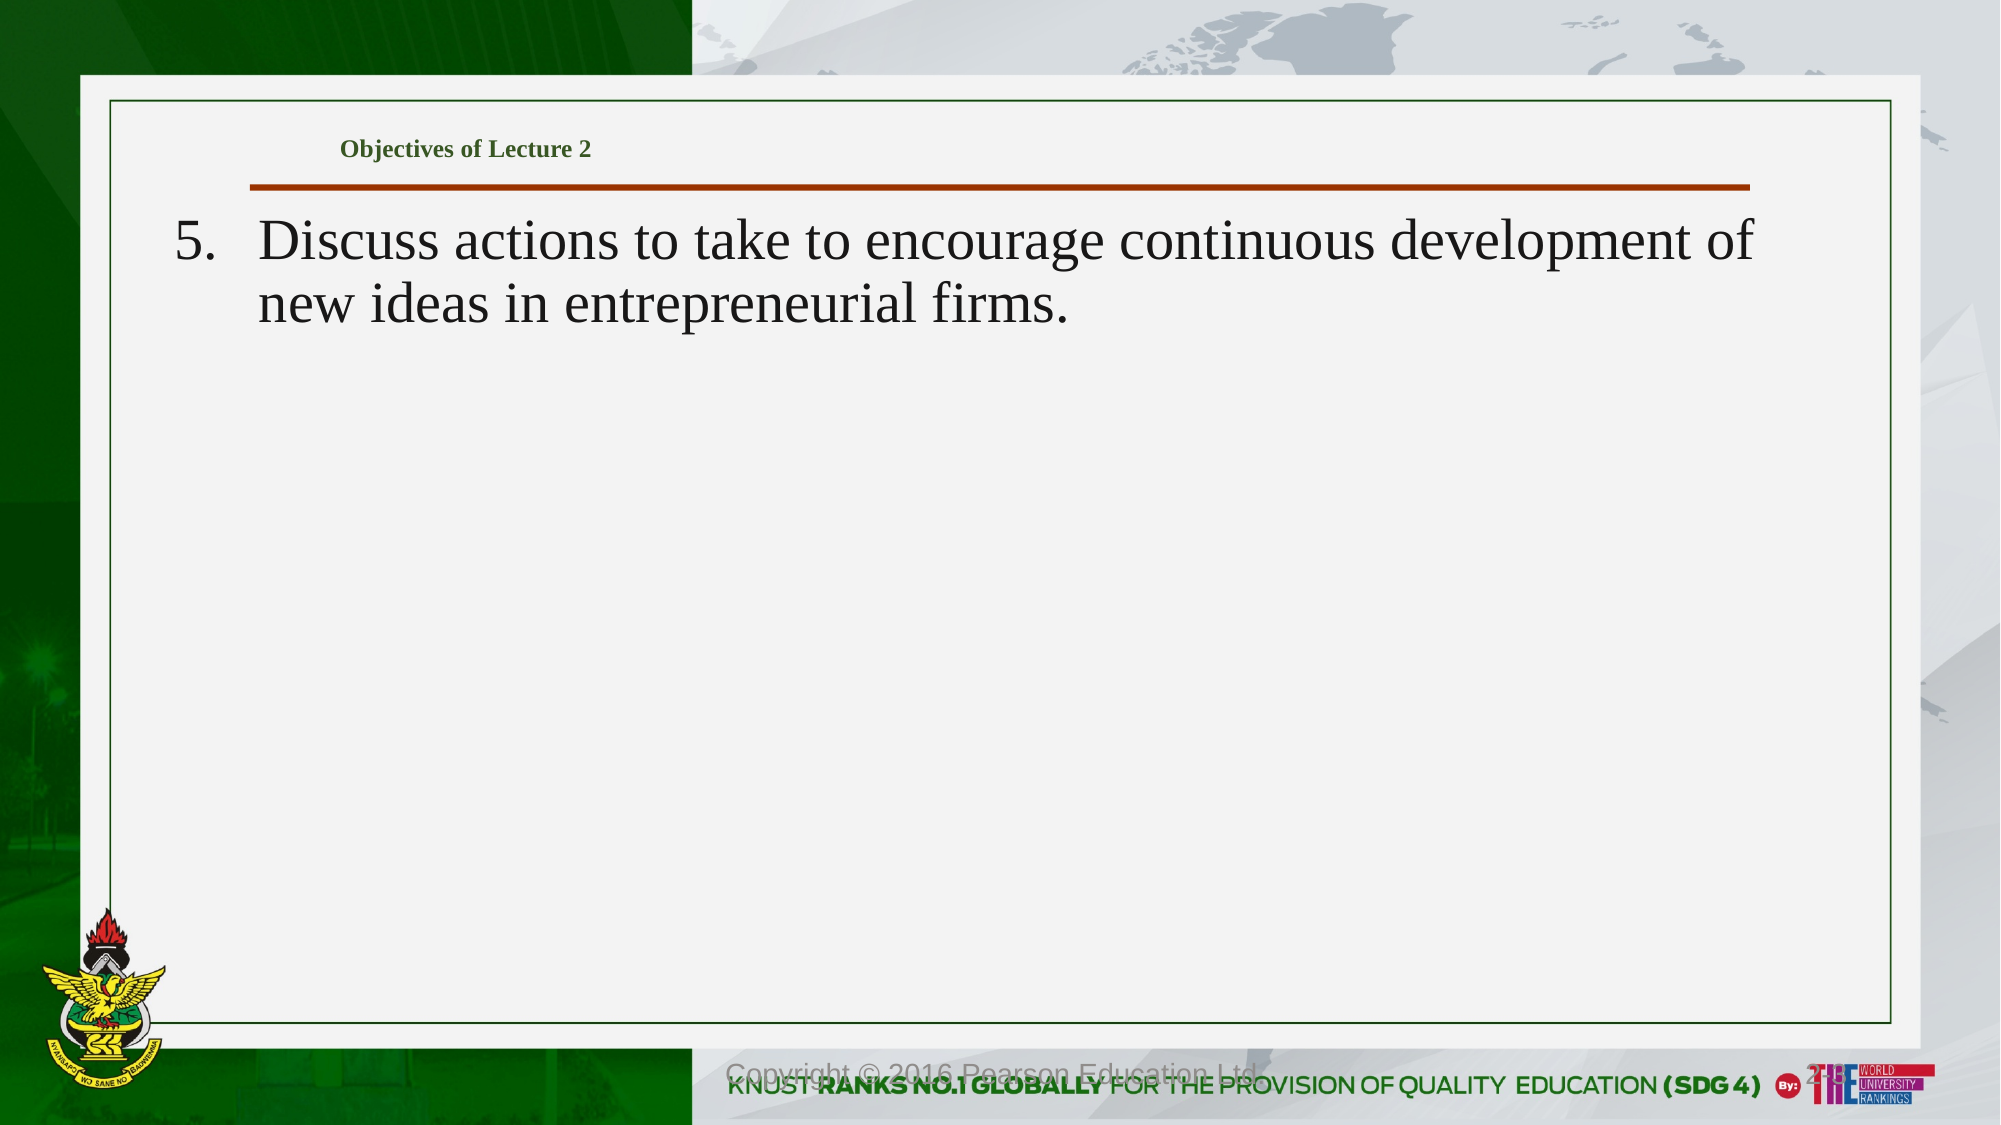

# Objectives of Lecture 2

Discuss actions to take to encourage continuous development of new ideas in entrepreneurial firms.
Copyright © 2016 Pearson Education Ltd.
2-3